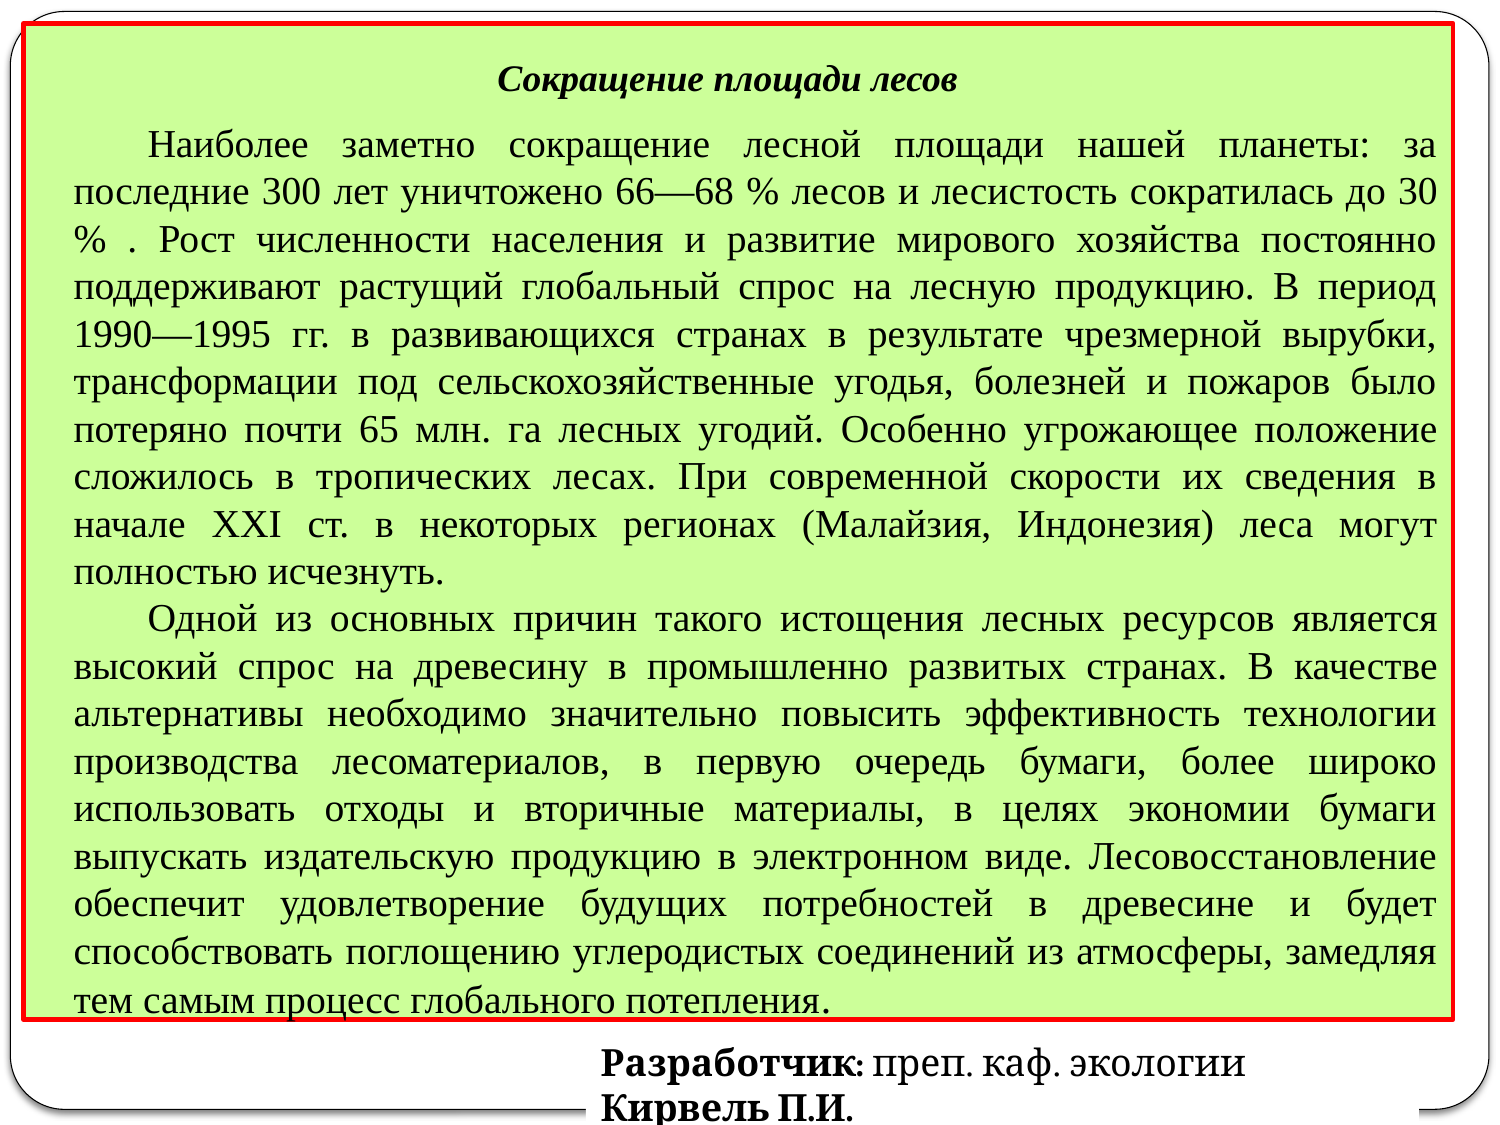

Сокращение площади лесов
Наиболее заметно сокращение лесной площади нашей планеты: за последние 300 лет уничтожено 66—68 % лесов и лесис­тость сократилась до 30 % . Рост численности населения и развитие мирового хозяйства постоянно поддерживают растущий глобальный спрос на лесную продукцию. В период 1990—1995 гг. в развивающихся странах в результате чрезмерной вырубки, трансформации под сельскохозяйственные угодья, болезней и пожаров было потеряно почти 65 млн. га лесных угодий. Особен­но угрожающее положение сложилось в тропических лесах. При современной скорости их сведения в начале XXI ст. в неко­торых регионах (Малайзия, Индонезия) леса могут полностью исчезнуть.
Одной из основных причин такого истощения лесных ресур­сов является высокий спрос на древесину в промышленно разви­тых странах. В качестве альтернативы необходимо значительно повысить эффективность технологии производства лесоматериалов, в первую очередь бумаги, более широко использовать отходы и вторичные материалы, в целях экономии бумаги выпускать издательскую продукцию в электронном виде. Лесовосстановление обеспечит удовлетворение будущих потребностей в древесине и будет способствовать поглощению углеродистых соединений из атмосферы, замедляя тем самым процесс глобального потепления.
Разработчик: преп. каф. экологии  Кирвель П.И.